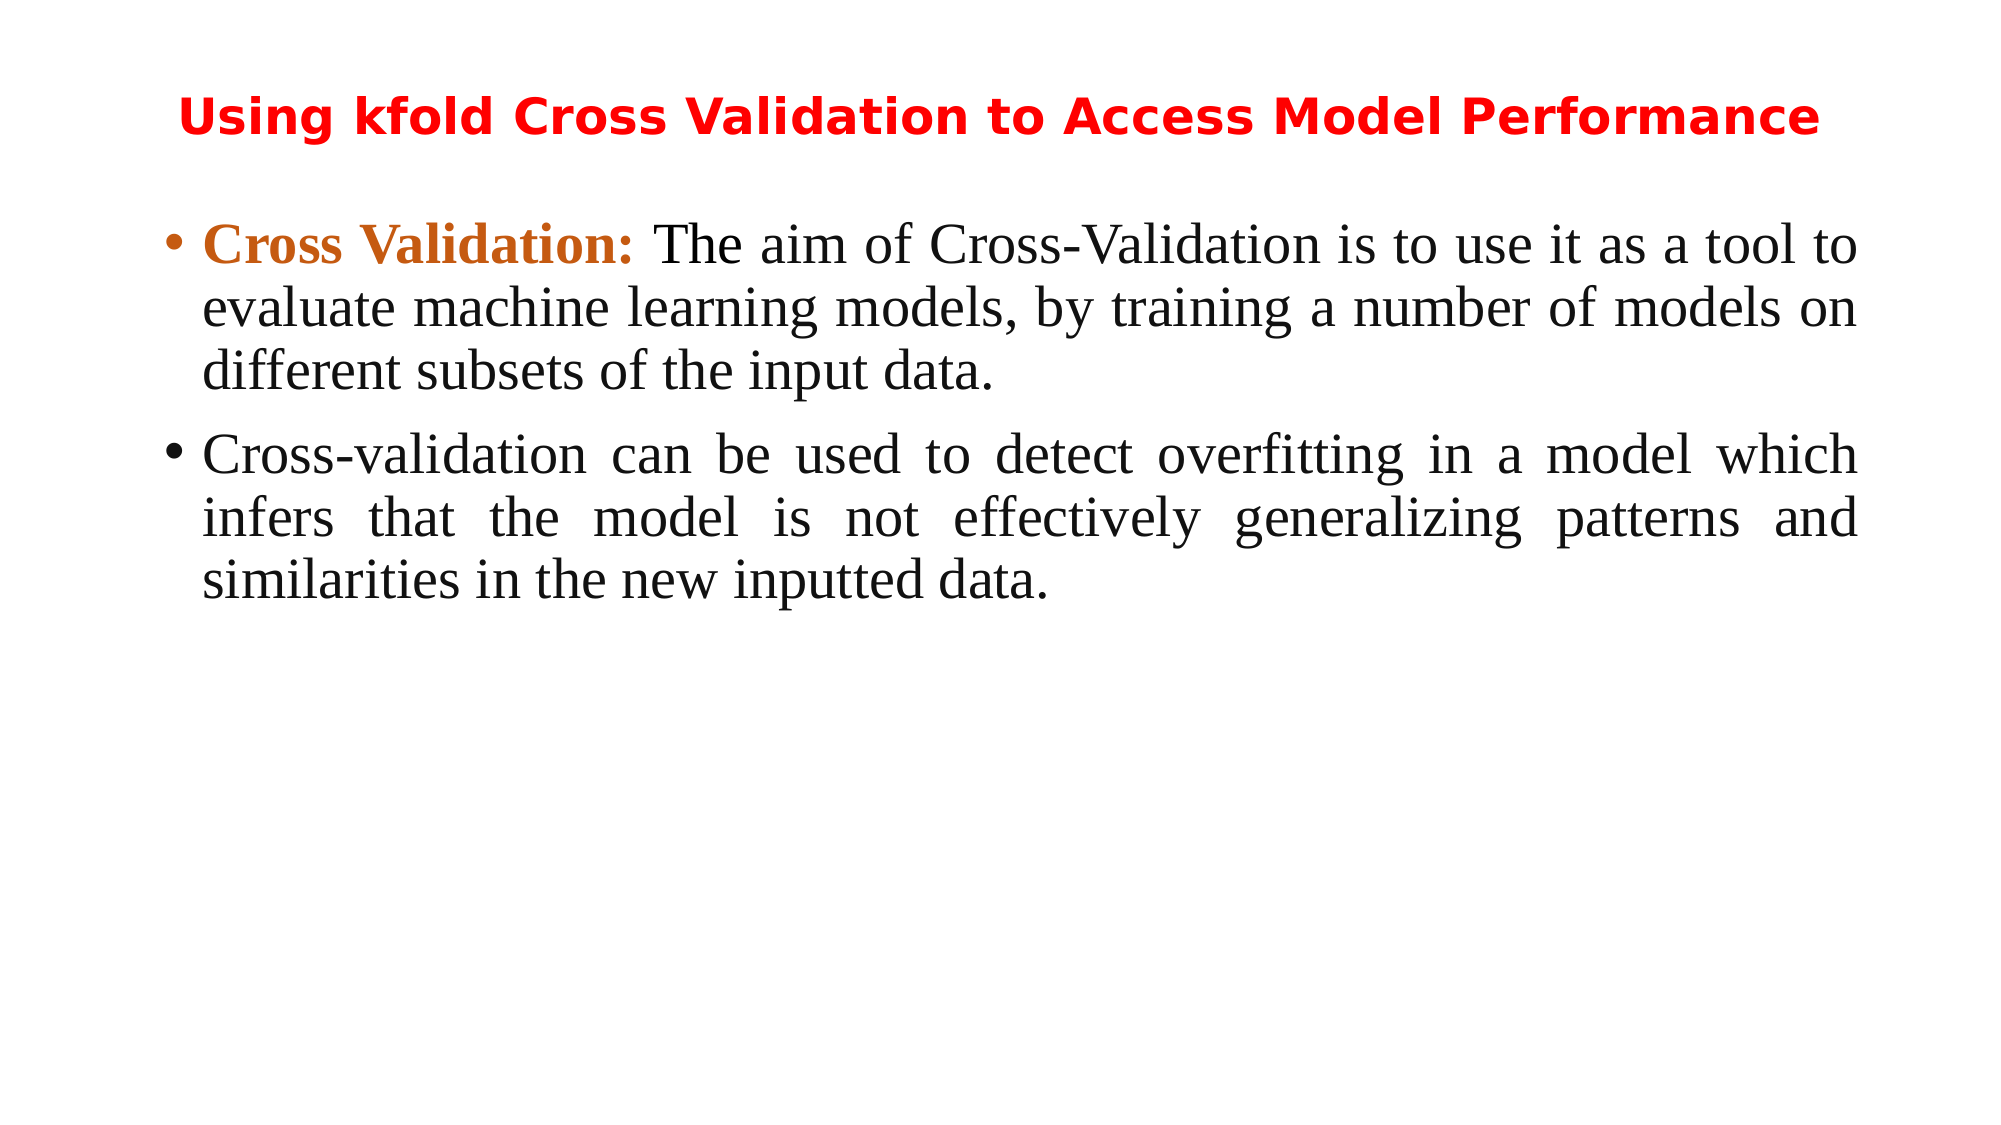

# Using kfold Cross Validation to Access Model Performance
Cross Validation: The aim of Cross-Validation is to use it as a tool to evaluate machine learning models, by training a number of models on different subsets of the input data.
Cross-validation can be used to detect overfitting in a model which infers that the model is not effectively generalizing patterns and similarities in the new inputted data.